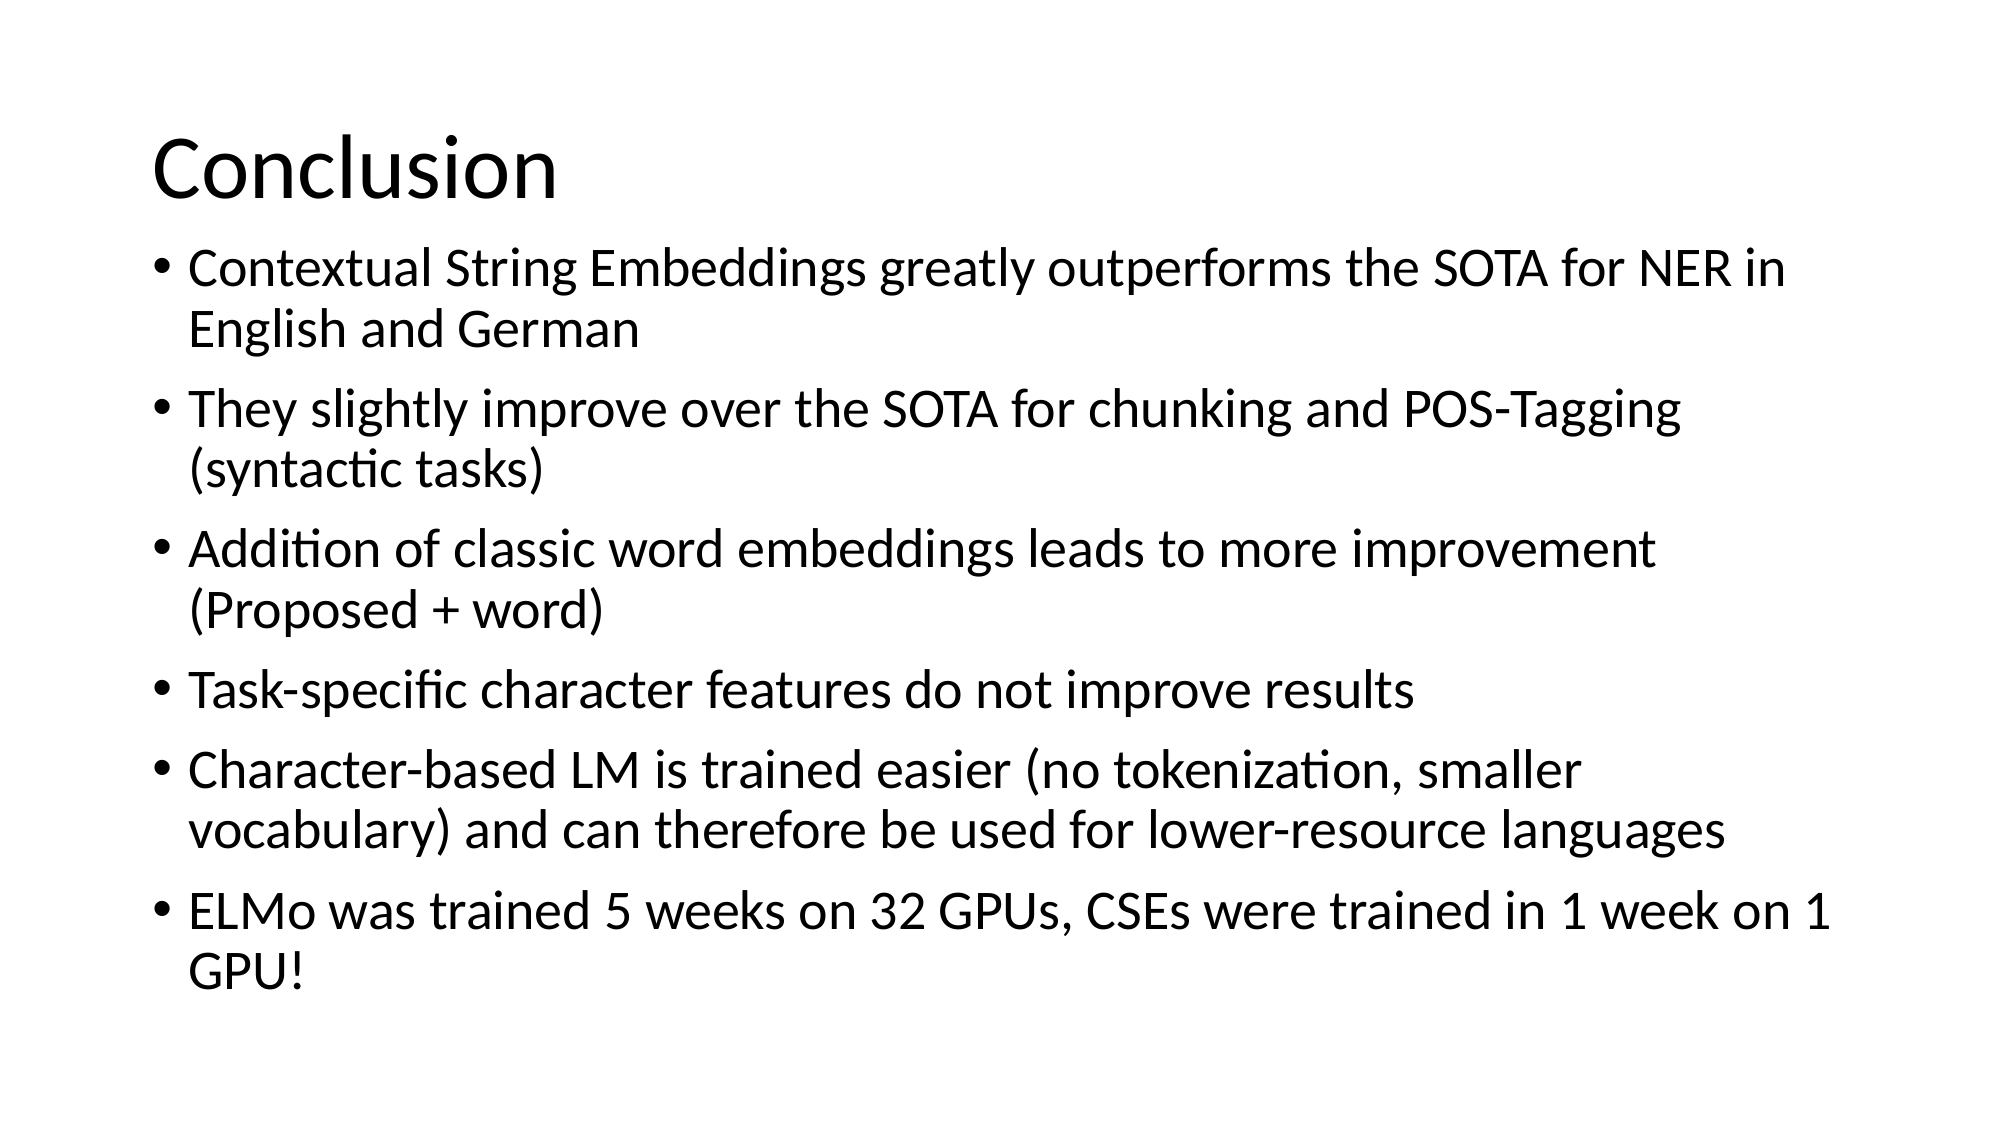

# Conclusion
Contextual String Embeddings greatly outperforms the SOTA for NER in English and German
They slightly improve over the SOTA for chunking and POS-Tagging (syntactic tasks)
Addition of classic word embeddings leads to more improvement (Proposed + word)
Task-specific character features do not improve results
Character-based LM is trained easier (no tokenization, smaller vocabulary) and can therefore be used for lower-resource languages
ELMo was trained 5 weeks on 32 GPUs, CSEs were trained in 1 week on 1 GPU!